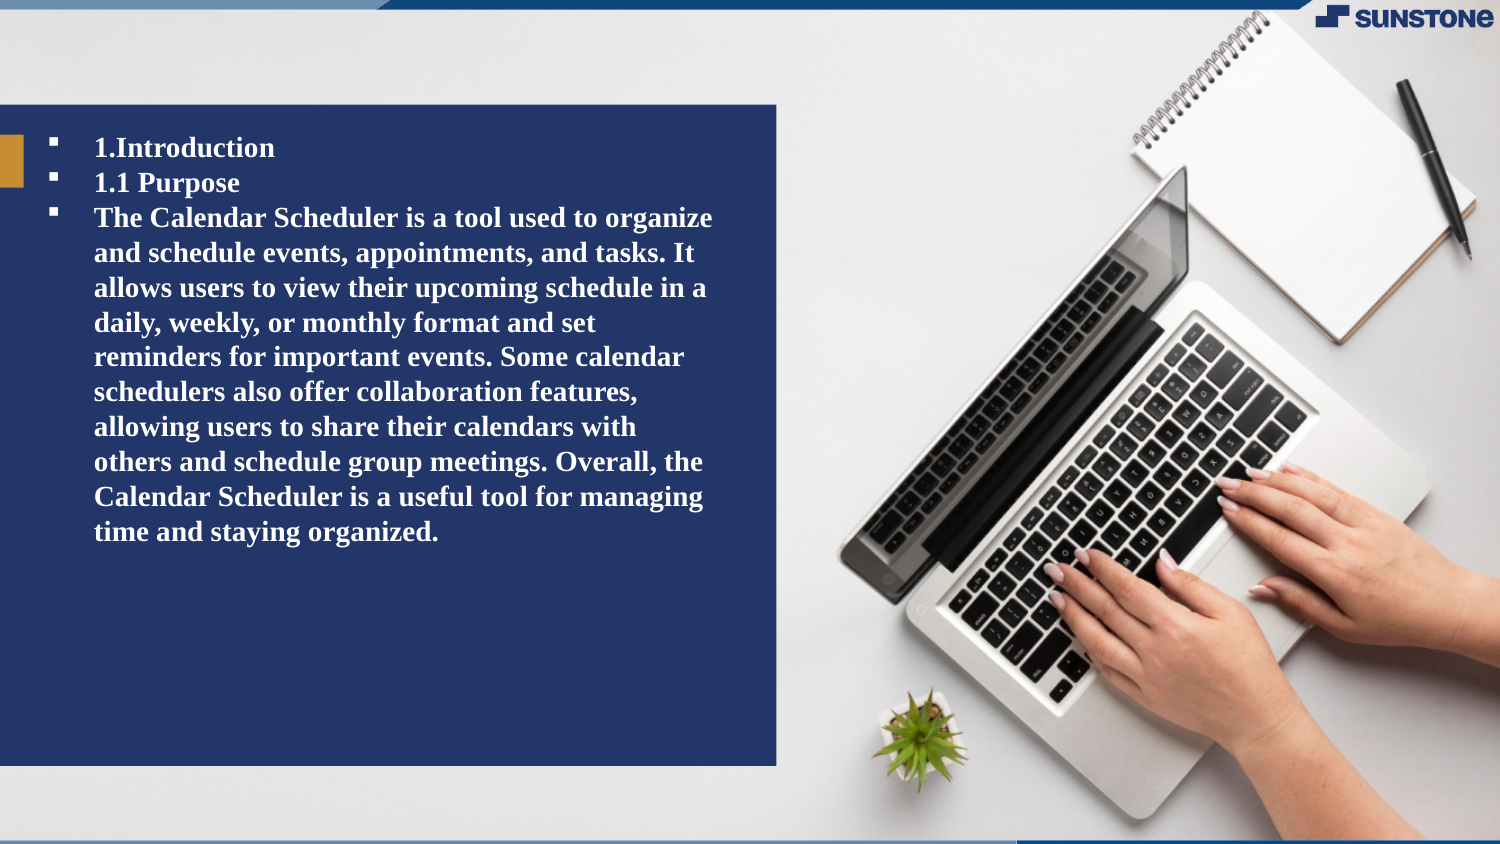

1.Introduction
1.1 Purpose
The Calendar Scheduler is a tool used to organize and schedule events, appointments, and tasks. It allows users to view their upcoming schedule in a daily, weekly, or monthly format and set reminders for important events. Some calendar schedulers also offer collaboration features, allowing users to share their calendars with others and schedule group meetings. Overall, the Calendar Scheduler is a useful tool for managing time and staying organized.